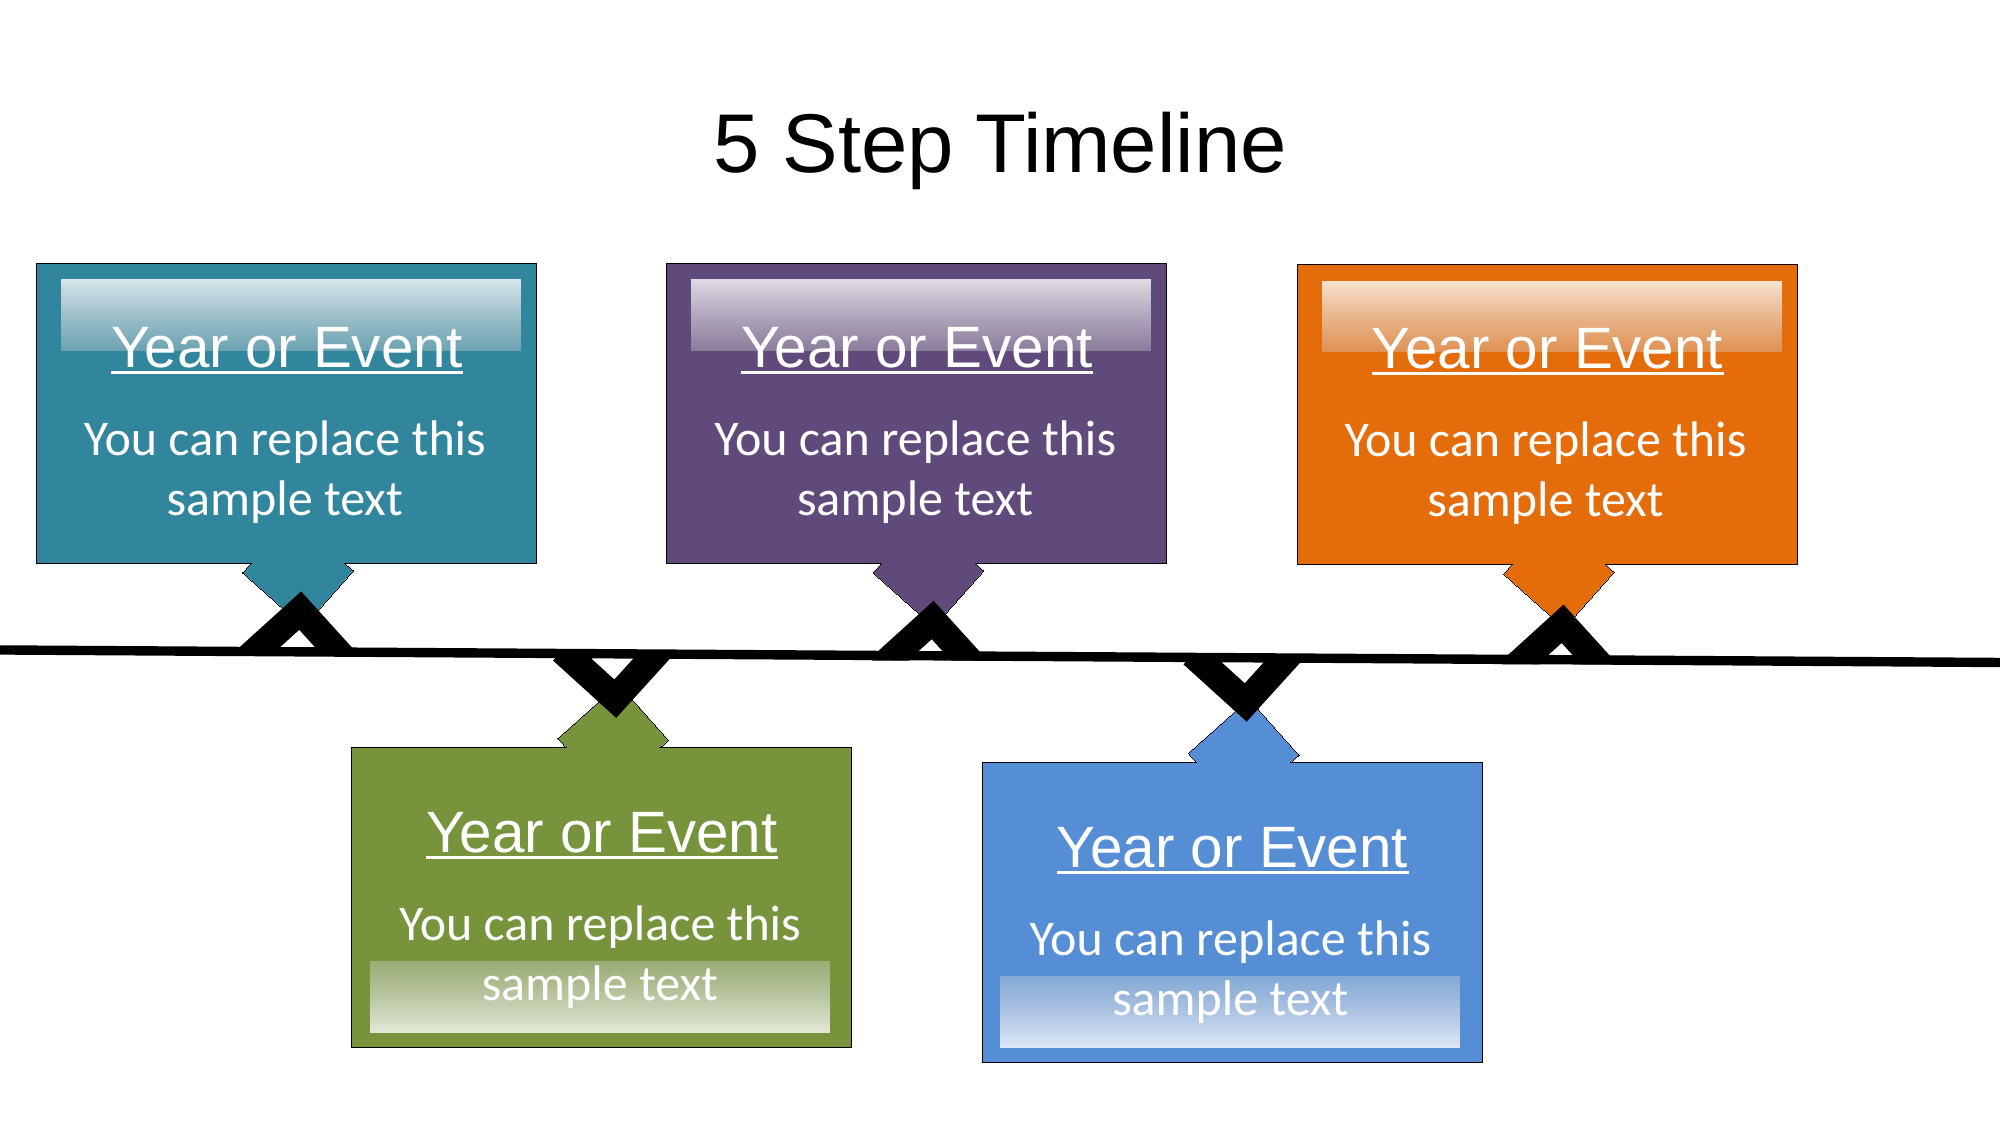

# 5 Step Timeline

Year or Event
You can replace this sample text

Year or Event
You can replace this sample text

Year or Event
You can replace this sample text

Year or Event
You can replace this sample text

Year or Event
You can replace this sample text